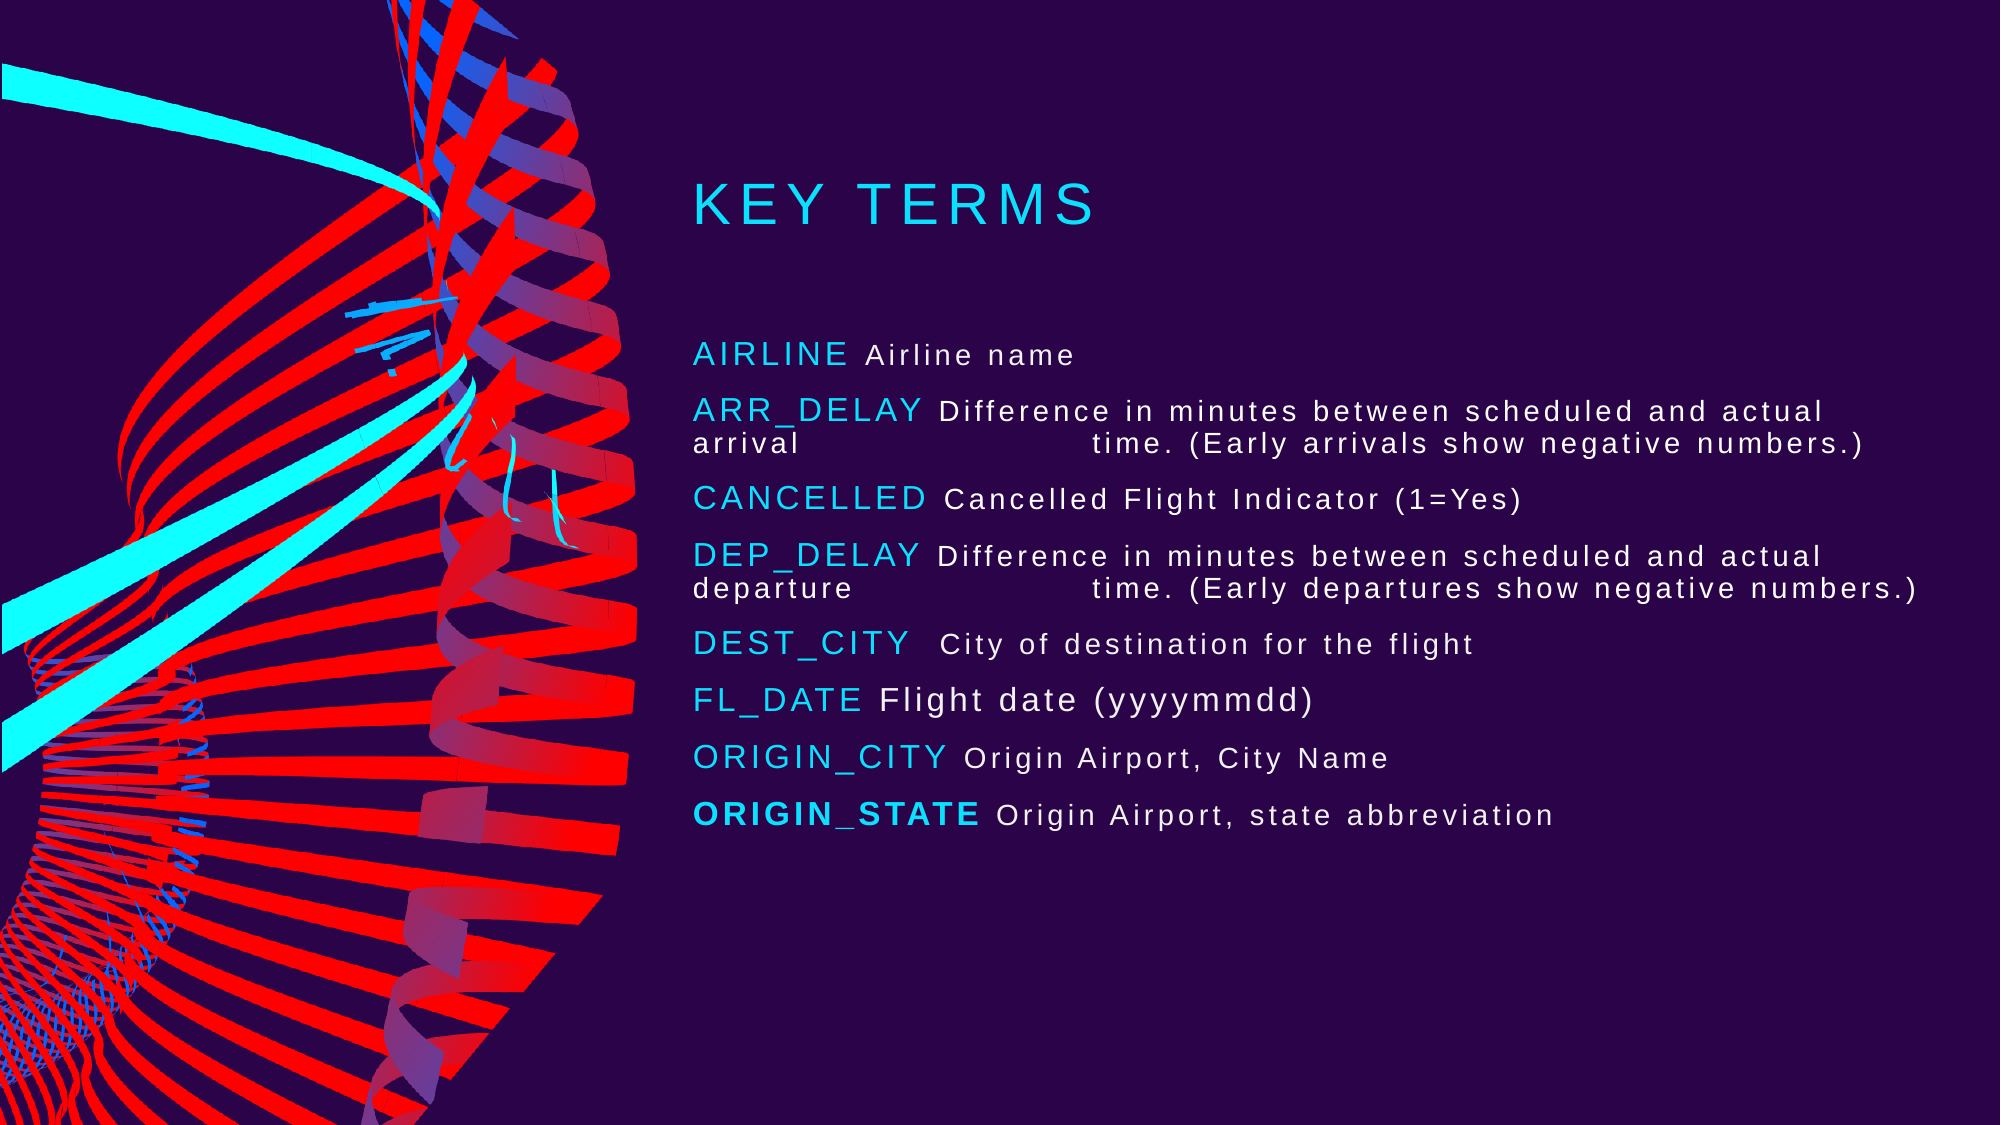

KEY TERMS
AIRLINE Airline name
ARR_DELAY Difference in minutes between scheduled and actual arrival 		        time. (Early arrivals show negative numbers.)
CANCELLED Cancelled Flight Indicator (1=Yes)
DEP_DELAY Difference in minutes between scheduled and actual departure 	        time. (Early departures show negative numbers.)
DEST_CITY  City of destination for the flight
FL_DATE Flight date (yyyymmdd)
ORIGIN_CITY Origin Airport, City Name
ORIGIN_STATE Origin Airport, state abbreviation